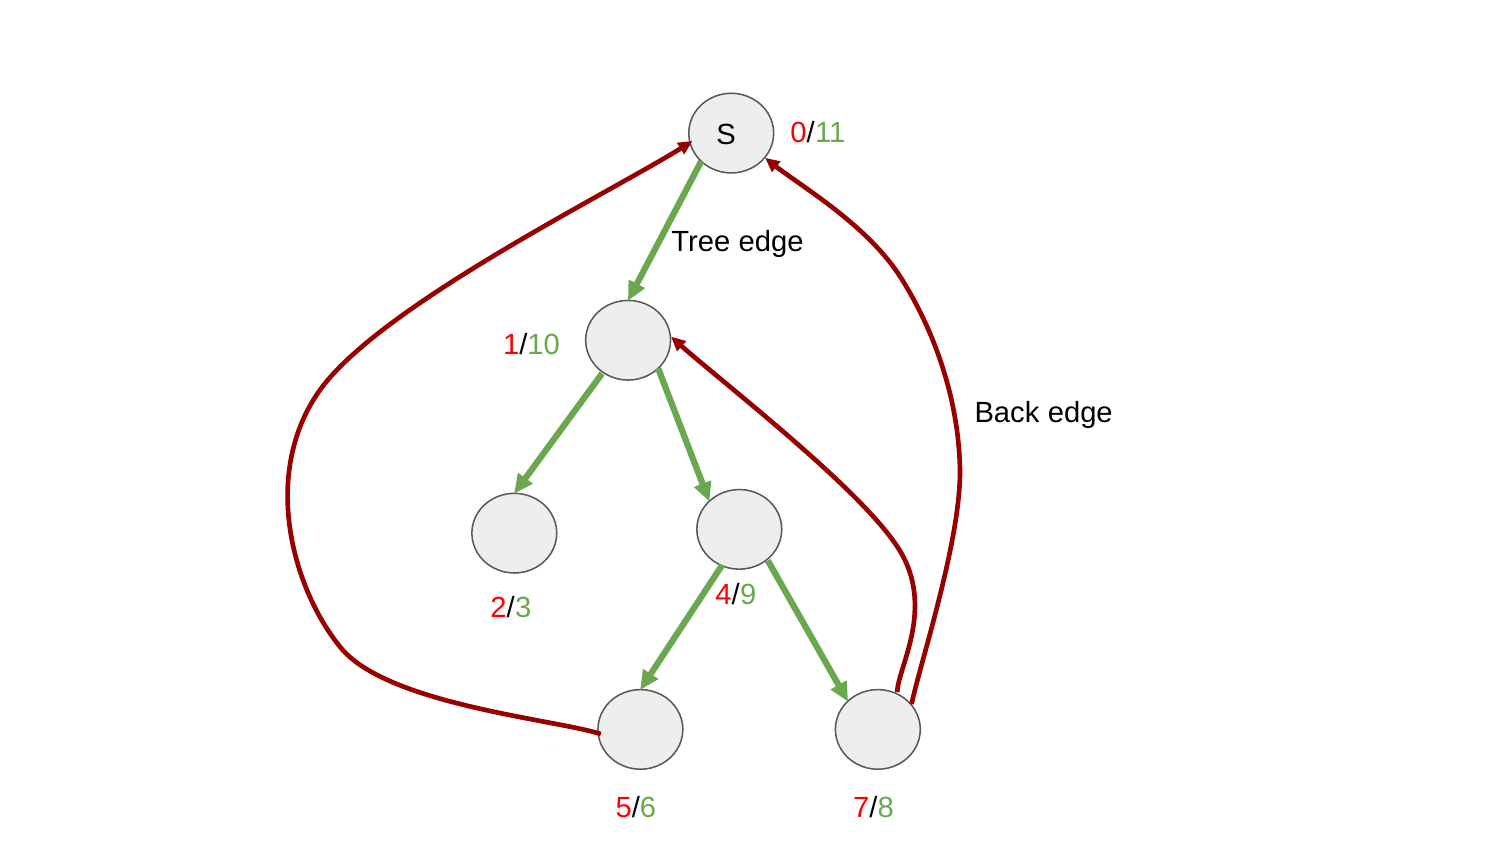

S
0/11

Tree edge

1/10

Back edge

4/9
2/3

5/6
7/8